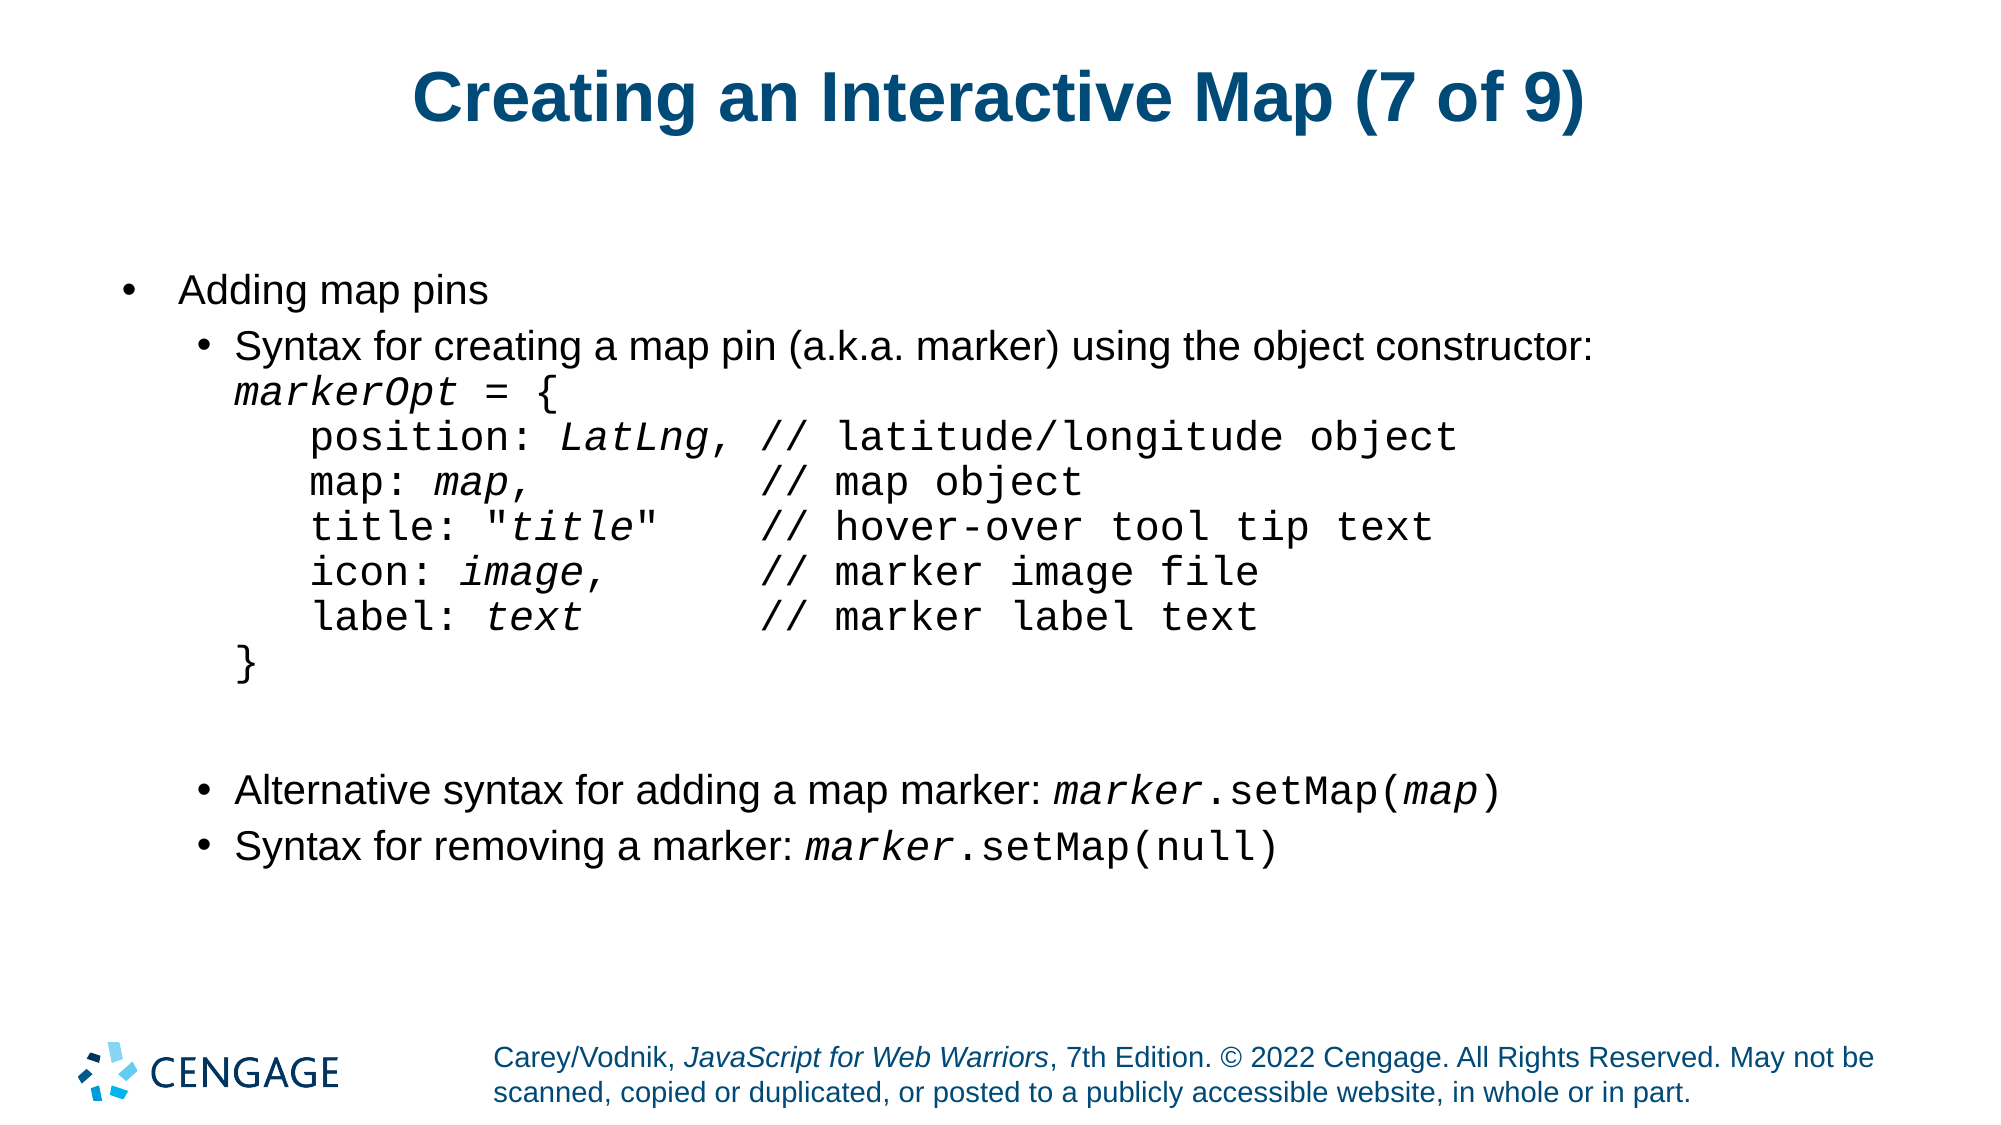

# Creating an Interactive Map (7 of 9)
Adding map pins
Syntax for creating a map pin (a.k.a. marker) using the object constructor:
markerOpt = {
   position: LatLng, // latitude/longitude object
   map: map,         // map object
   title: "title"    // hover-over tool tip text
   icon: image,      // marker image file
   label: text       // marker label text
}

Alternative syntax for adding a map marker: marker.setMap(map)
Syntax for removing a marker: marker.setMap(null)